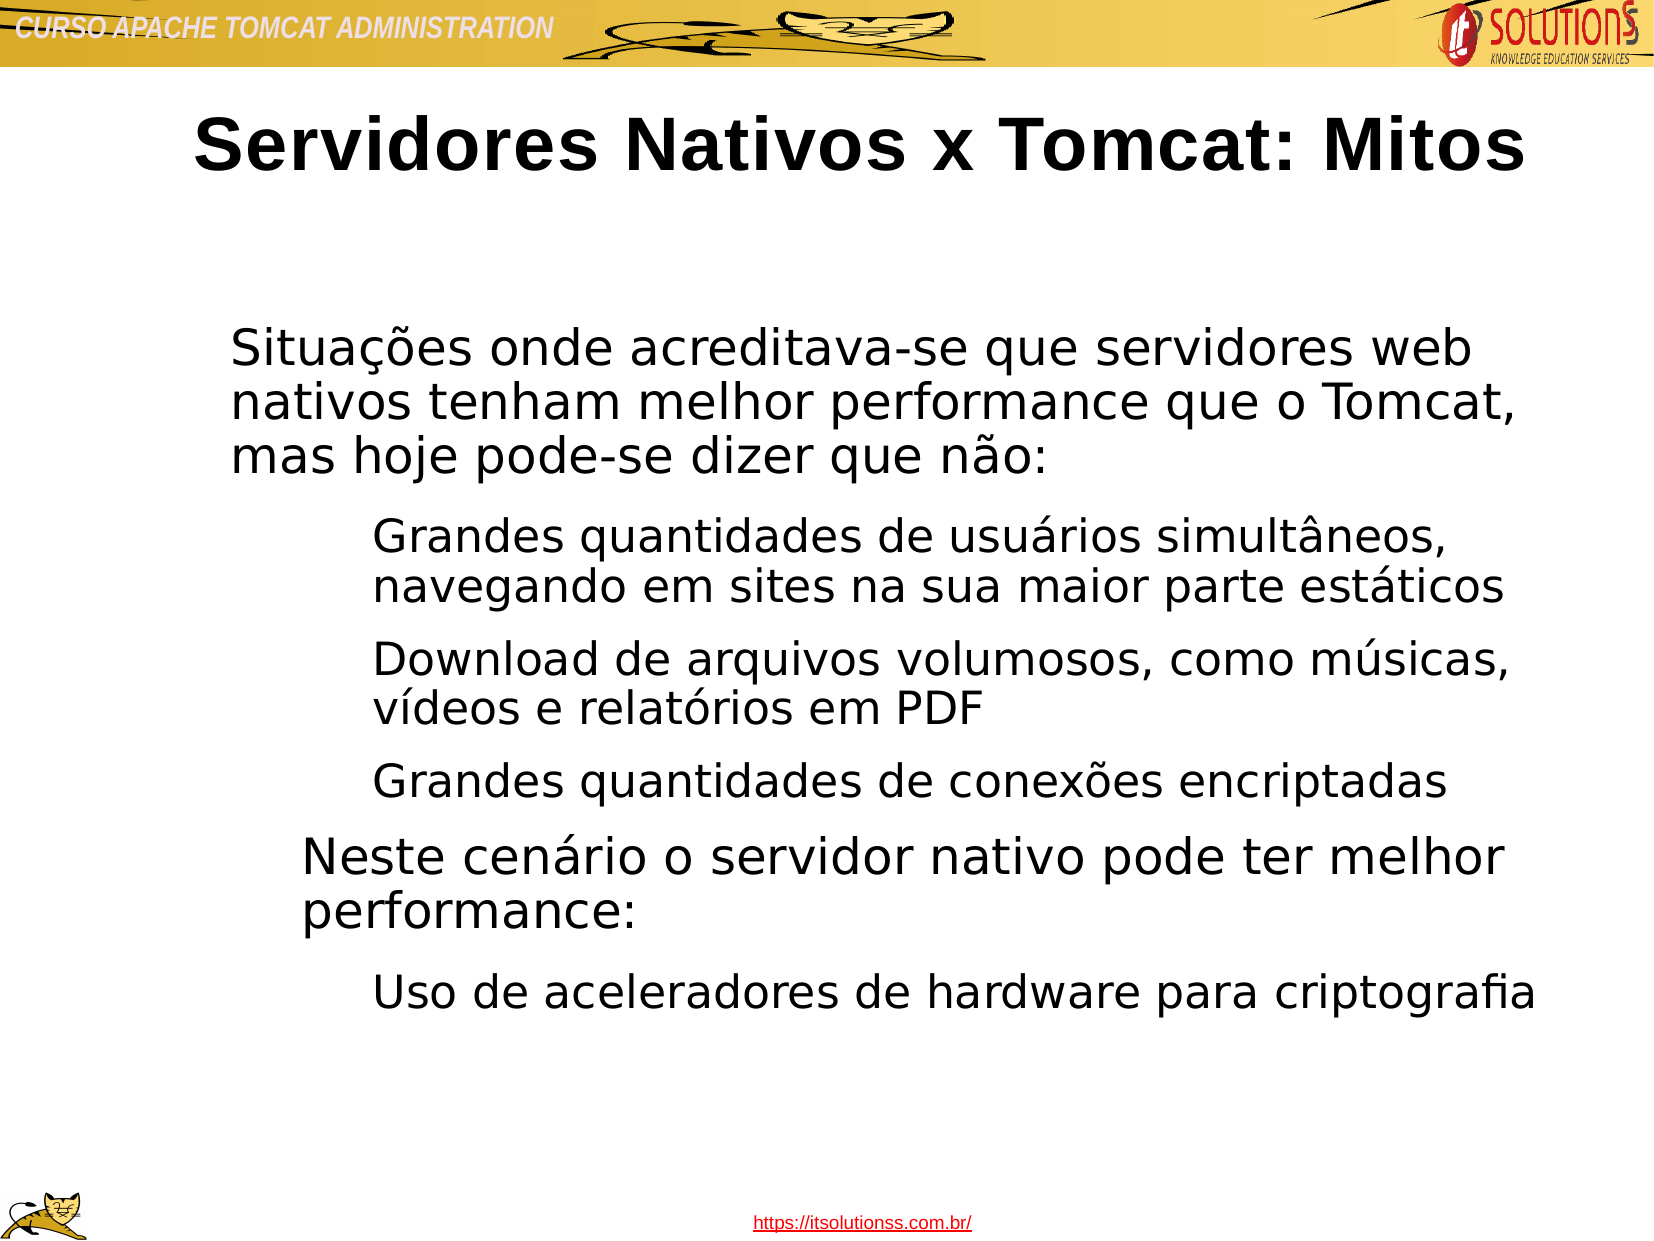

Servidores Nativos x Tomcat: Mitos
Situações onde acreditava-se que servidores web nativos tenham melhor performance que o Tomcat, mas hoje pode-se dizer que não:
Grandes quantidades de usuários simultâneos, navegando em sites na sua maior parte estáticos
Download de arquivos volumosos, como músicas, vídeos e relatórios em PDF
Grandes quantidades de conexões encriptadas
Neste cenário o servidor nativo pode ter melhor performance:
Uso de aceleradores de hardware para criptografia